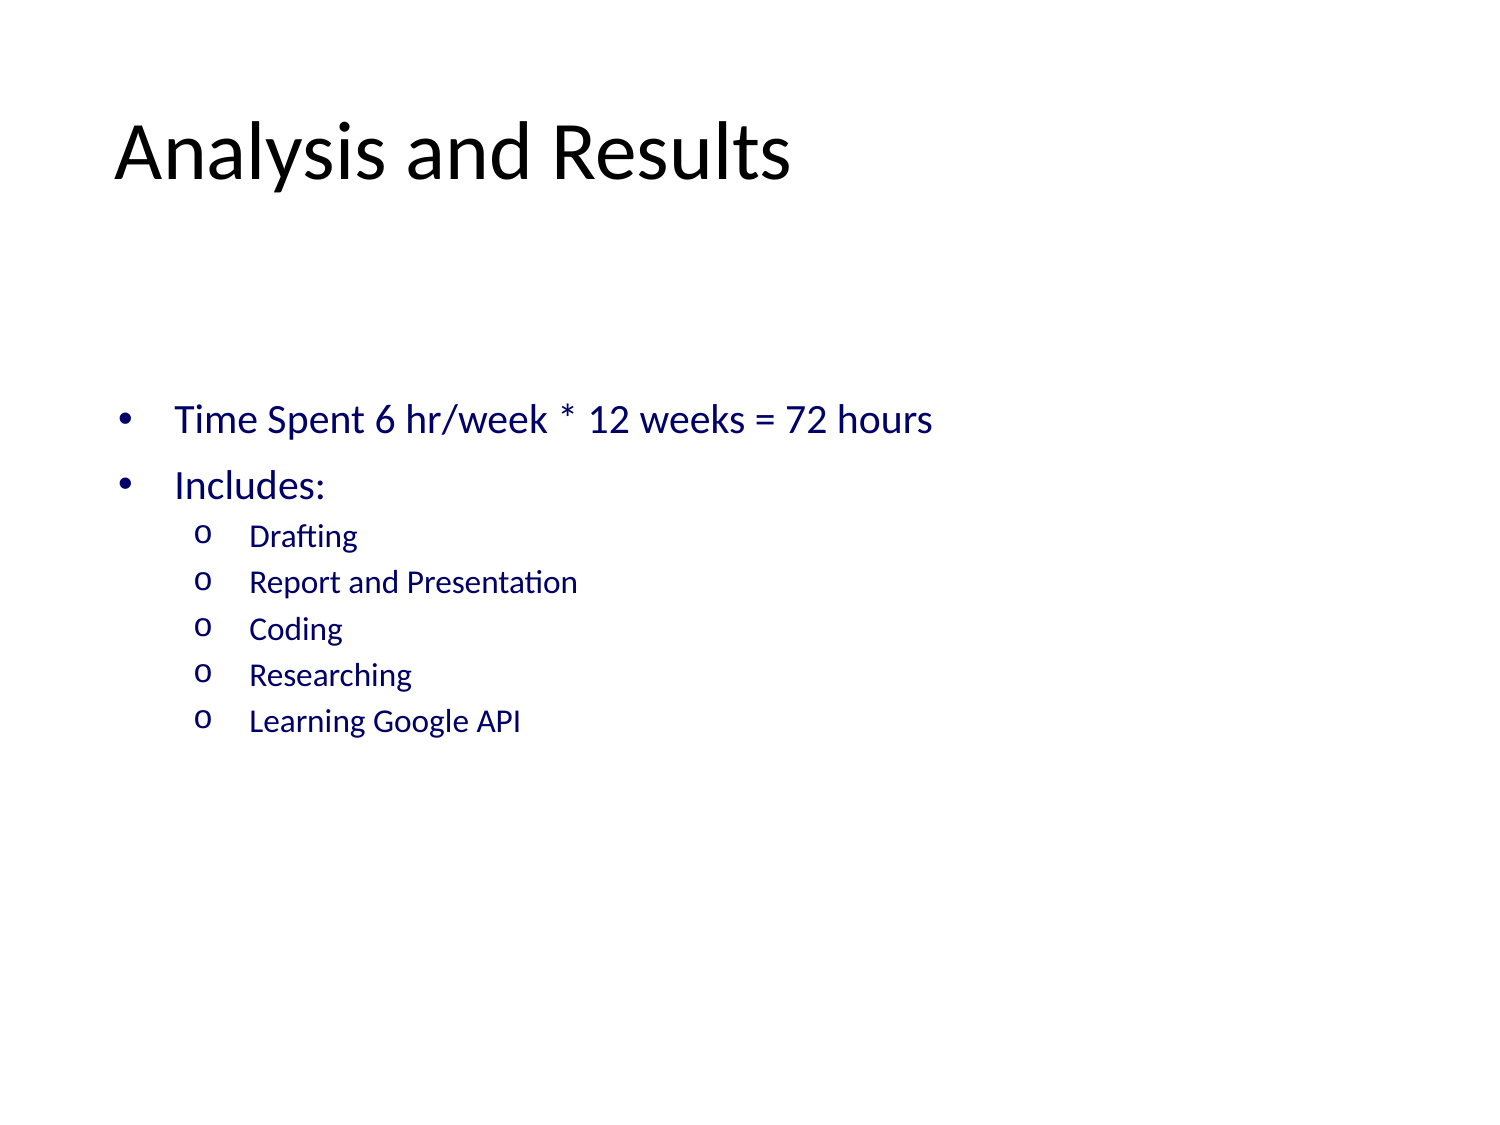

# Analysis and Results

Time Spent 6 hr/week * 12 weeks = 72 hours
Includes:
Drafting
Report and Presentation
Coding
Researching
Learning Google API